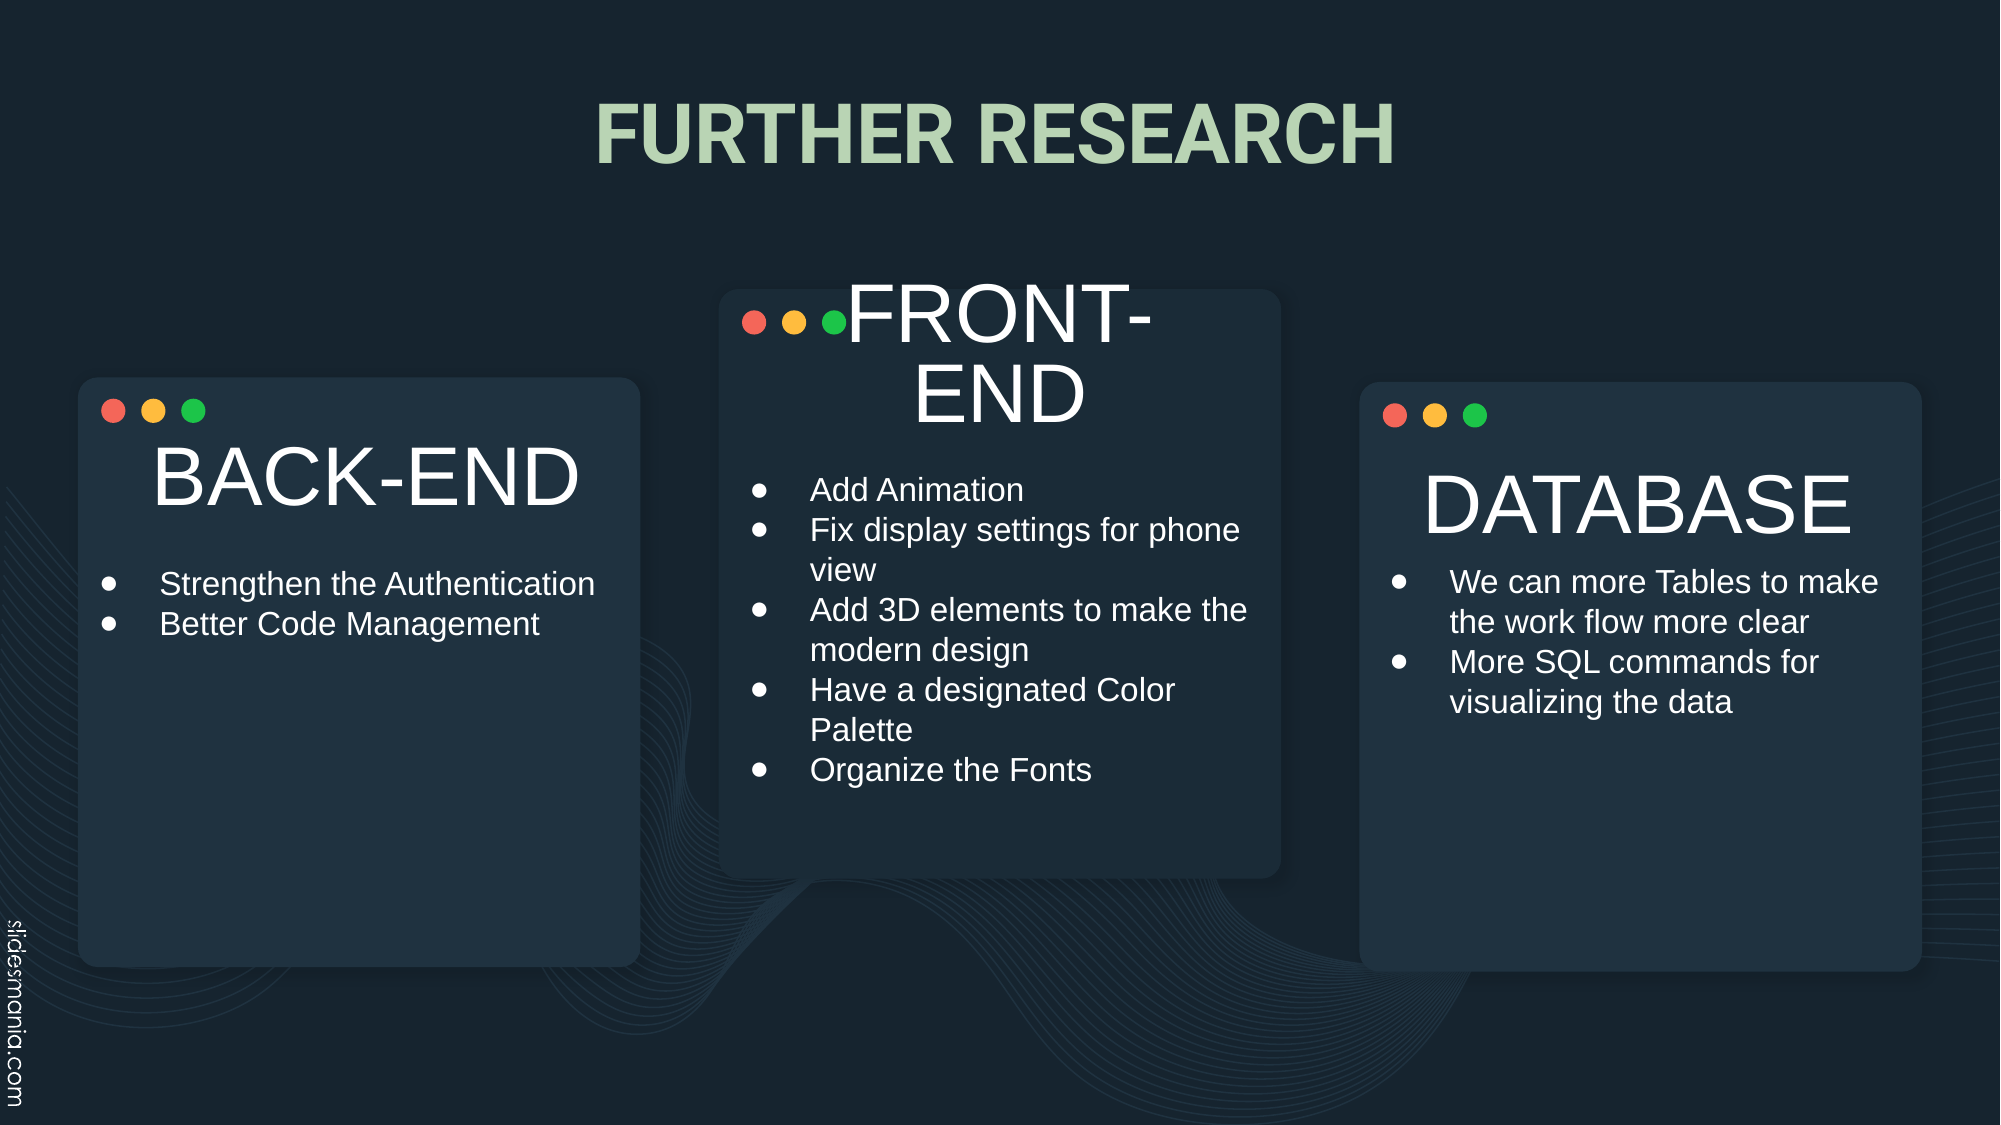

FURTHER RESEARCH
FRONT-END
# BACK-END
DATABASE
Add Animation
Fix display settings for phone view
Add 3D elements to make the modern design
Have a designated Color Palette
Organize the Fonts

We can more Tables to make the work flow more clear
More SQL commands for visualizing the data

Strengthen the Authentication
Better Code Management